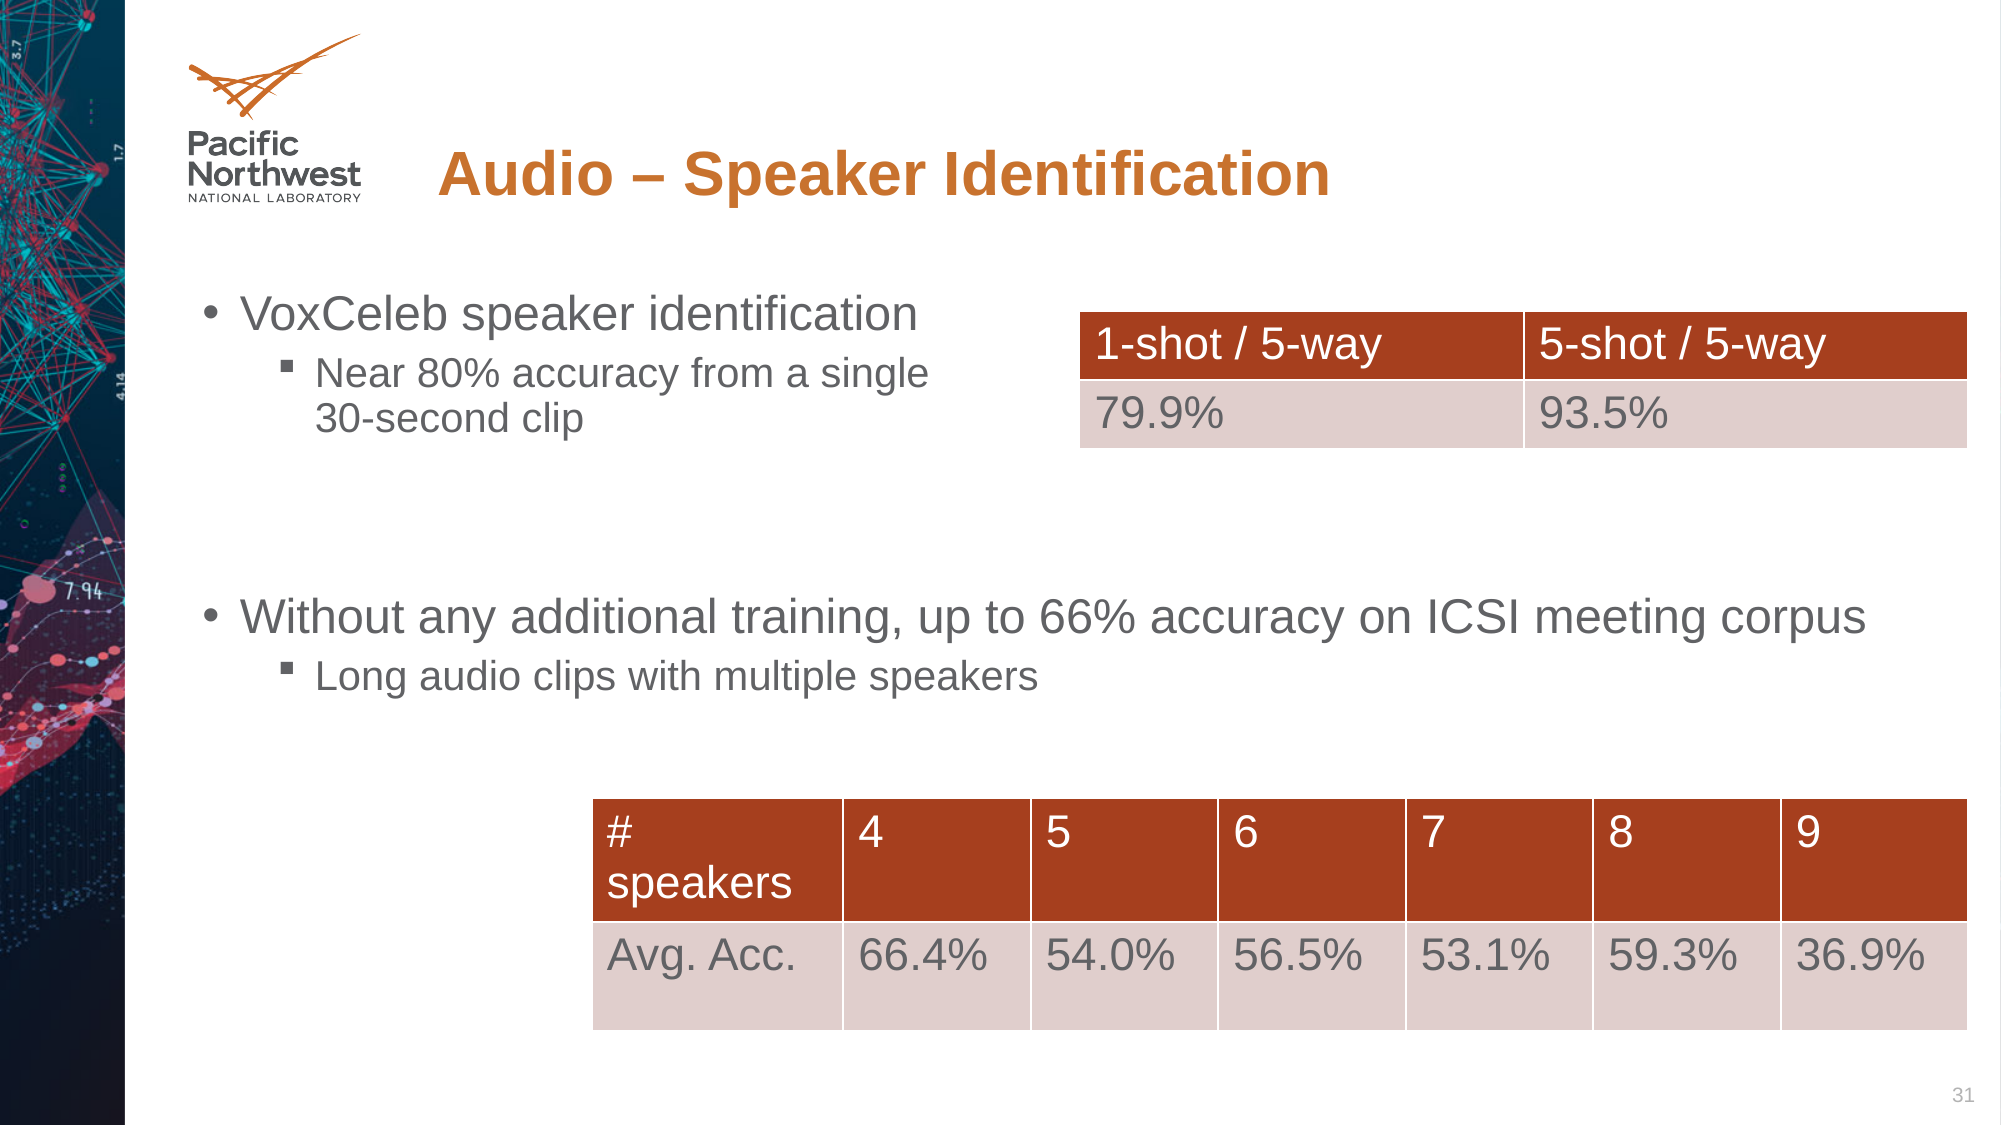

# Audio – Speaker Identification
VoxCeleb speaker identification
Near 80% accuracy from a single
30-second clip

Without any additional training, up to 66% accuracy on ICSI meeting corpus
Long audio clips with multiple speakers

| 1-shot / 5-way | 5-shot / 5-way |
| --- | --- |
| 79.9% | 93.5% |
| # speakers | 4 | 5 | 6 | 7 | 8 | 9 |
| --- | --- | --- | --- | --- | --- | --- |
| Avg. Acc. | 66.4% | 54.0% | 56.5% | 53.1% | 59.3% | 36.9% |
31